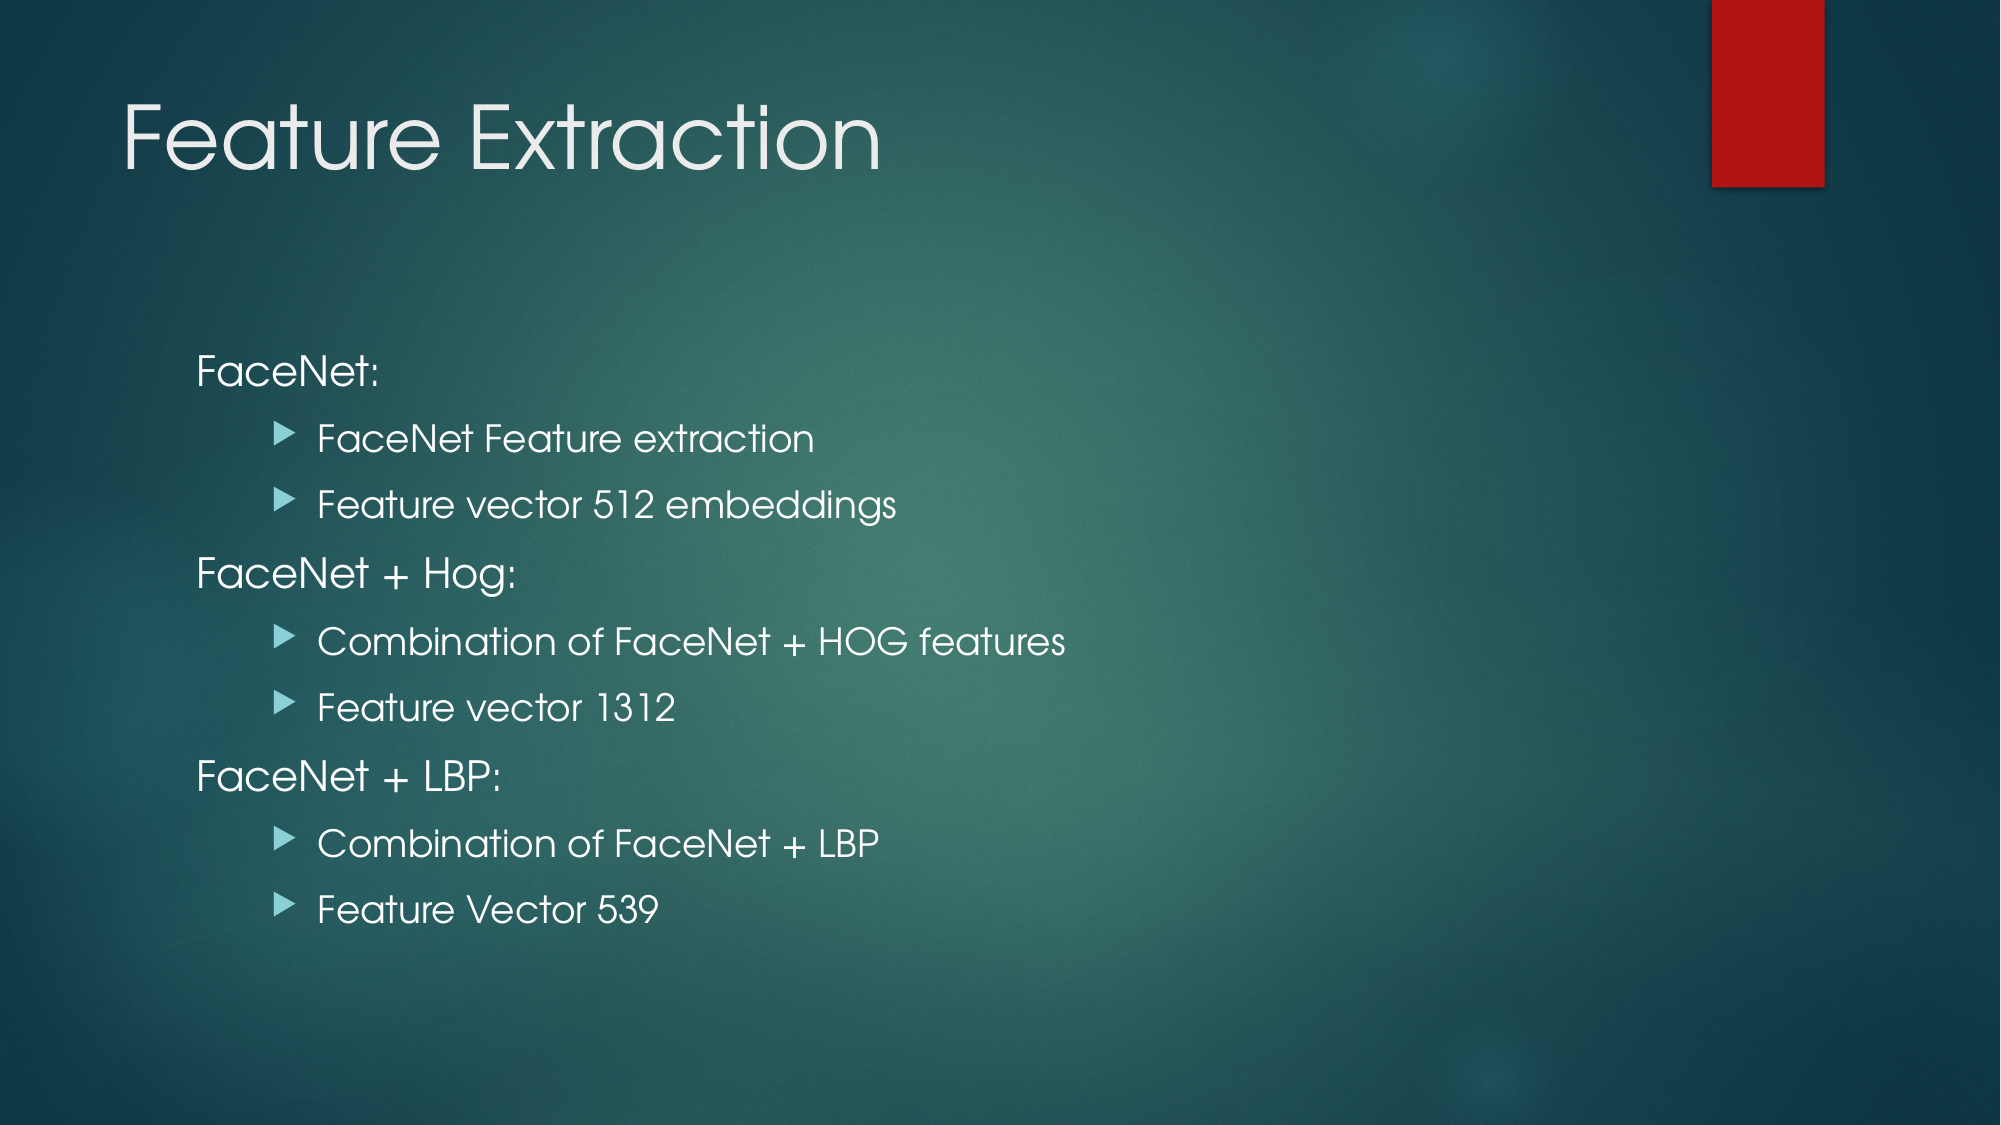

# Feature Extraction
FaceNet:
FaceNet Feature extraction
Feature vector 512 embeddings
FaceNet + Hog:
Combination of FaceNet + HOG features
Feature vector 1312
FaceNet + LBP:
Combination of FaceNet + LBP
Feature Vector 539